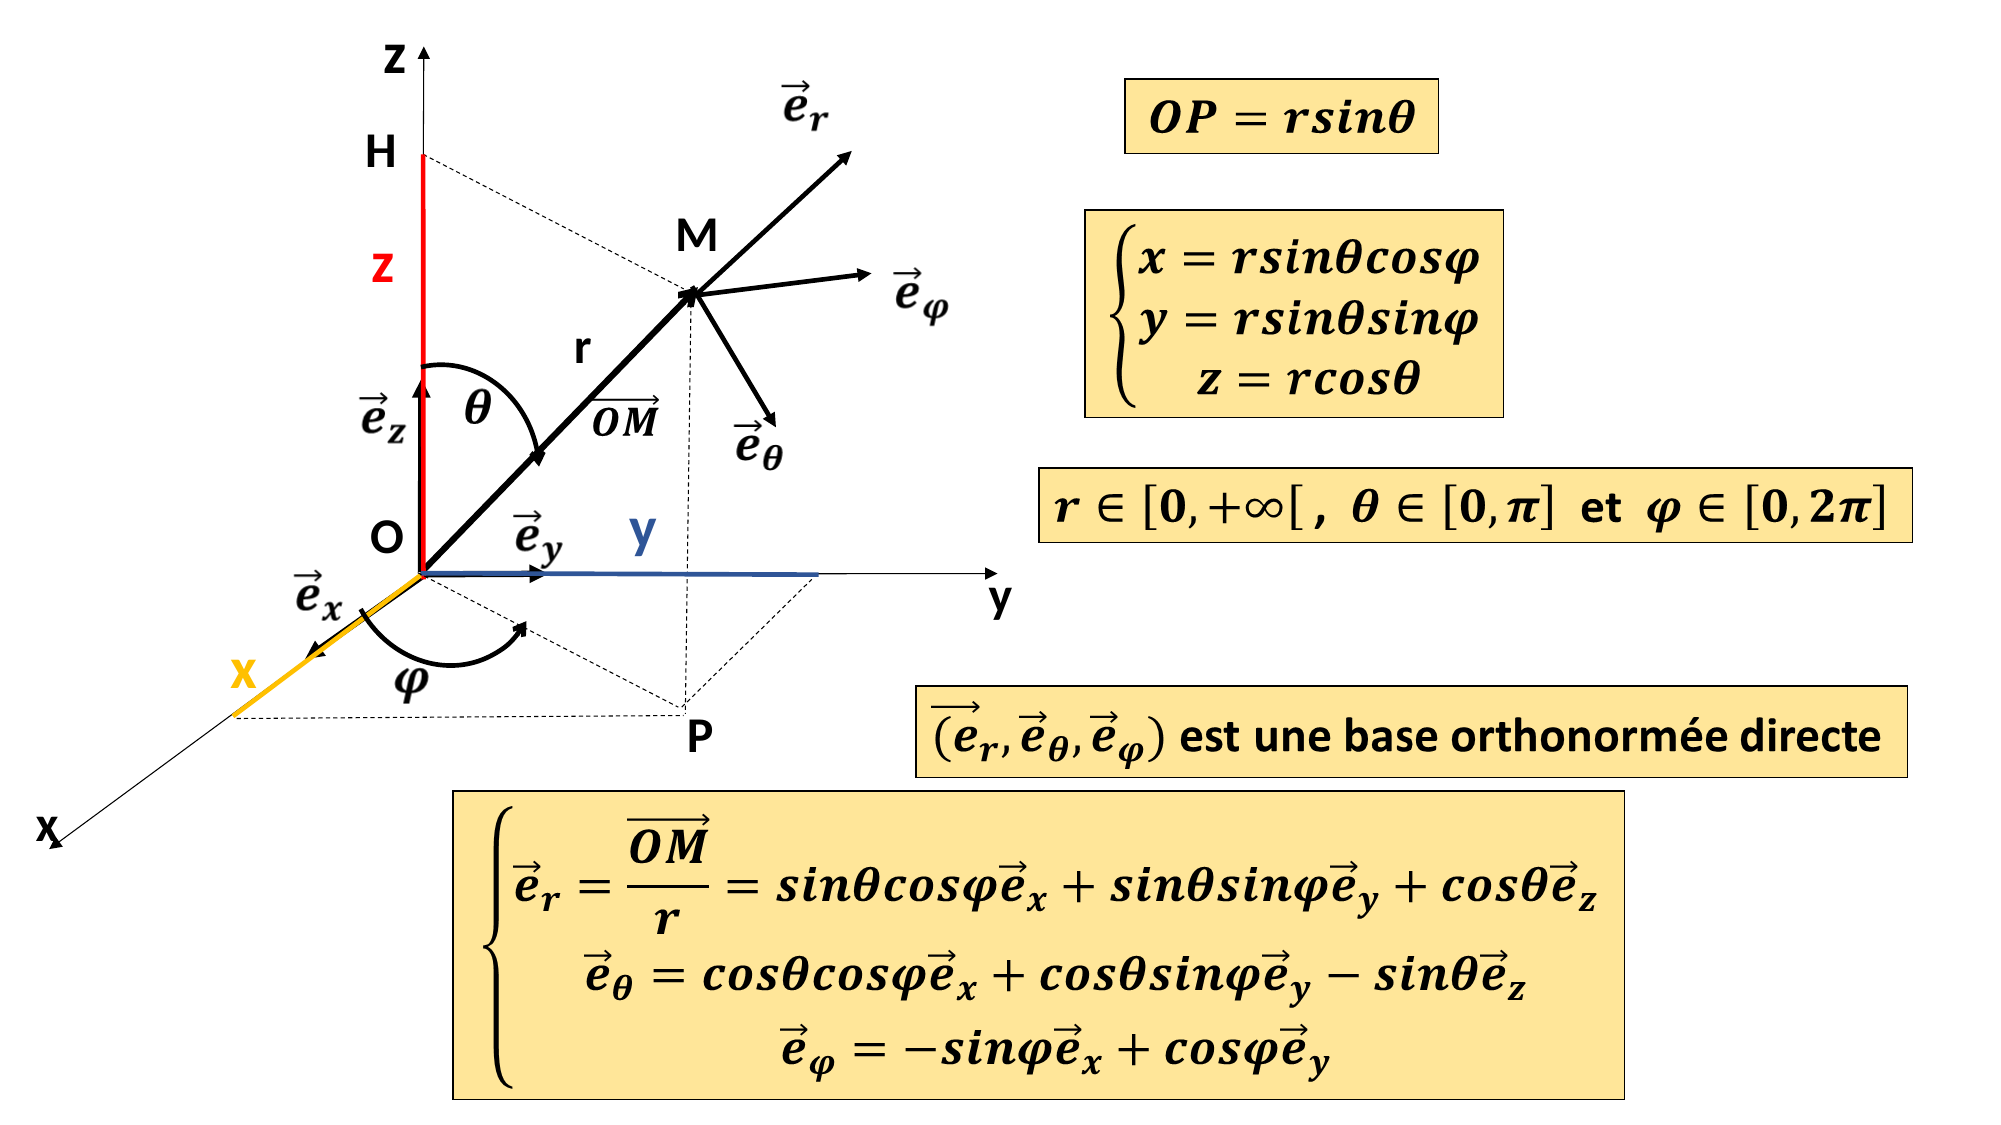

z

H
M
z

r

y

O
y

x

P
x